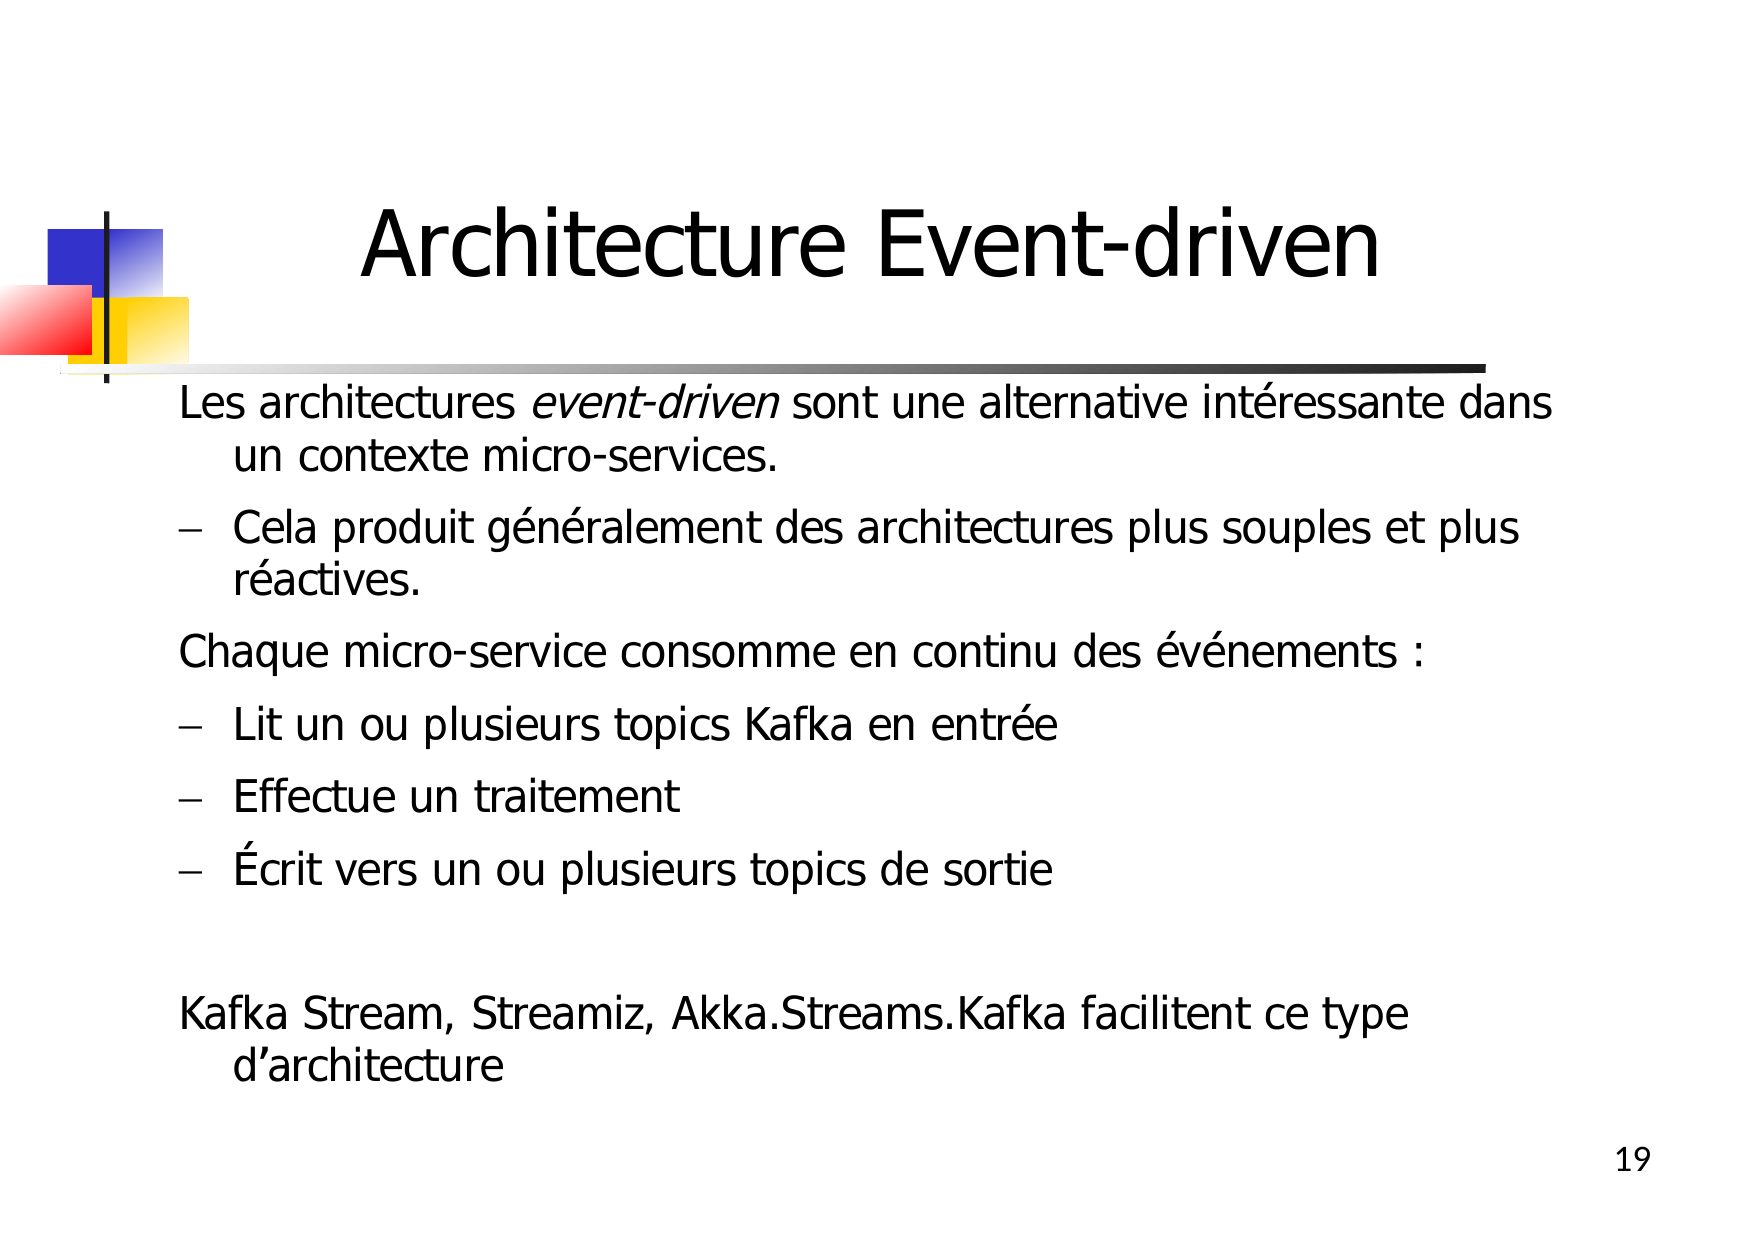

Architecture Event-driven
Les architectures event-driven sont une alternative intéressante dans un contexte micro-services.
Cela produit généralement des architectures plus souples et plus réactives.
Chaque micro-service consomme en continu des événements :
Lit un ou plusieurs topics Kafka en entrée
Effectue un traitement
Écrit vers un ou plusieurs topics de sortie

Kafka Stream, Streamiz, Akka.Streams.Kafka facilitent ce type d’architecture